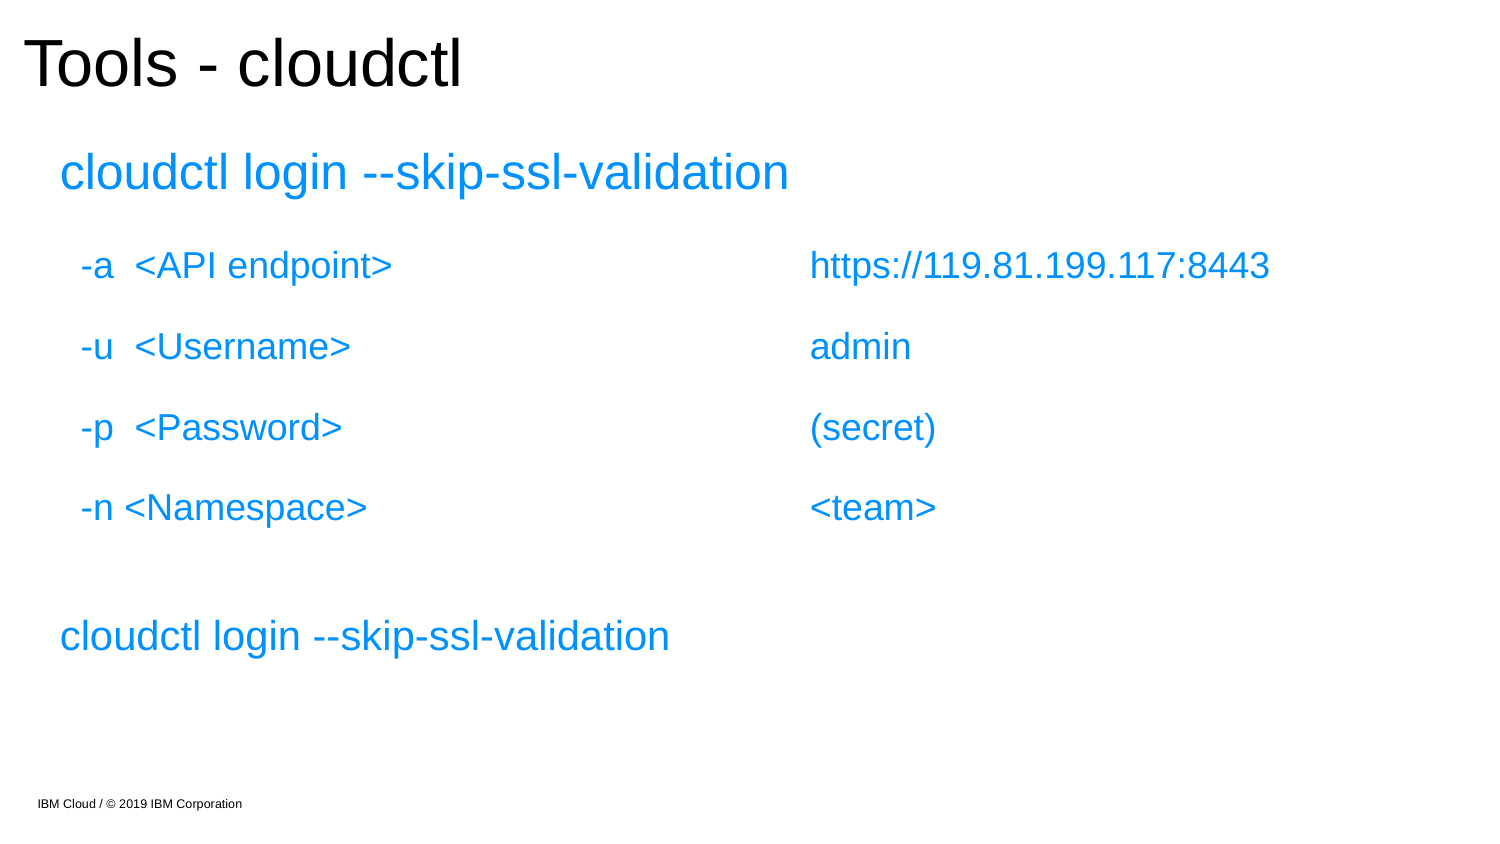

# Tools - cloudctl
cloudctl login --skip-ssl-validation

  -a  <API endpoint> 			https://119.81.199.117:8443

  -u  <Username>		 		admin

  -p  <Password>				(secret)

  -n <Namespace>			<team>

cloudctl login --skip-ssl-validation

IBM Cloud / © 2019 IBM Corporation